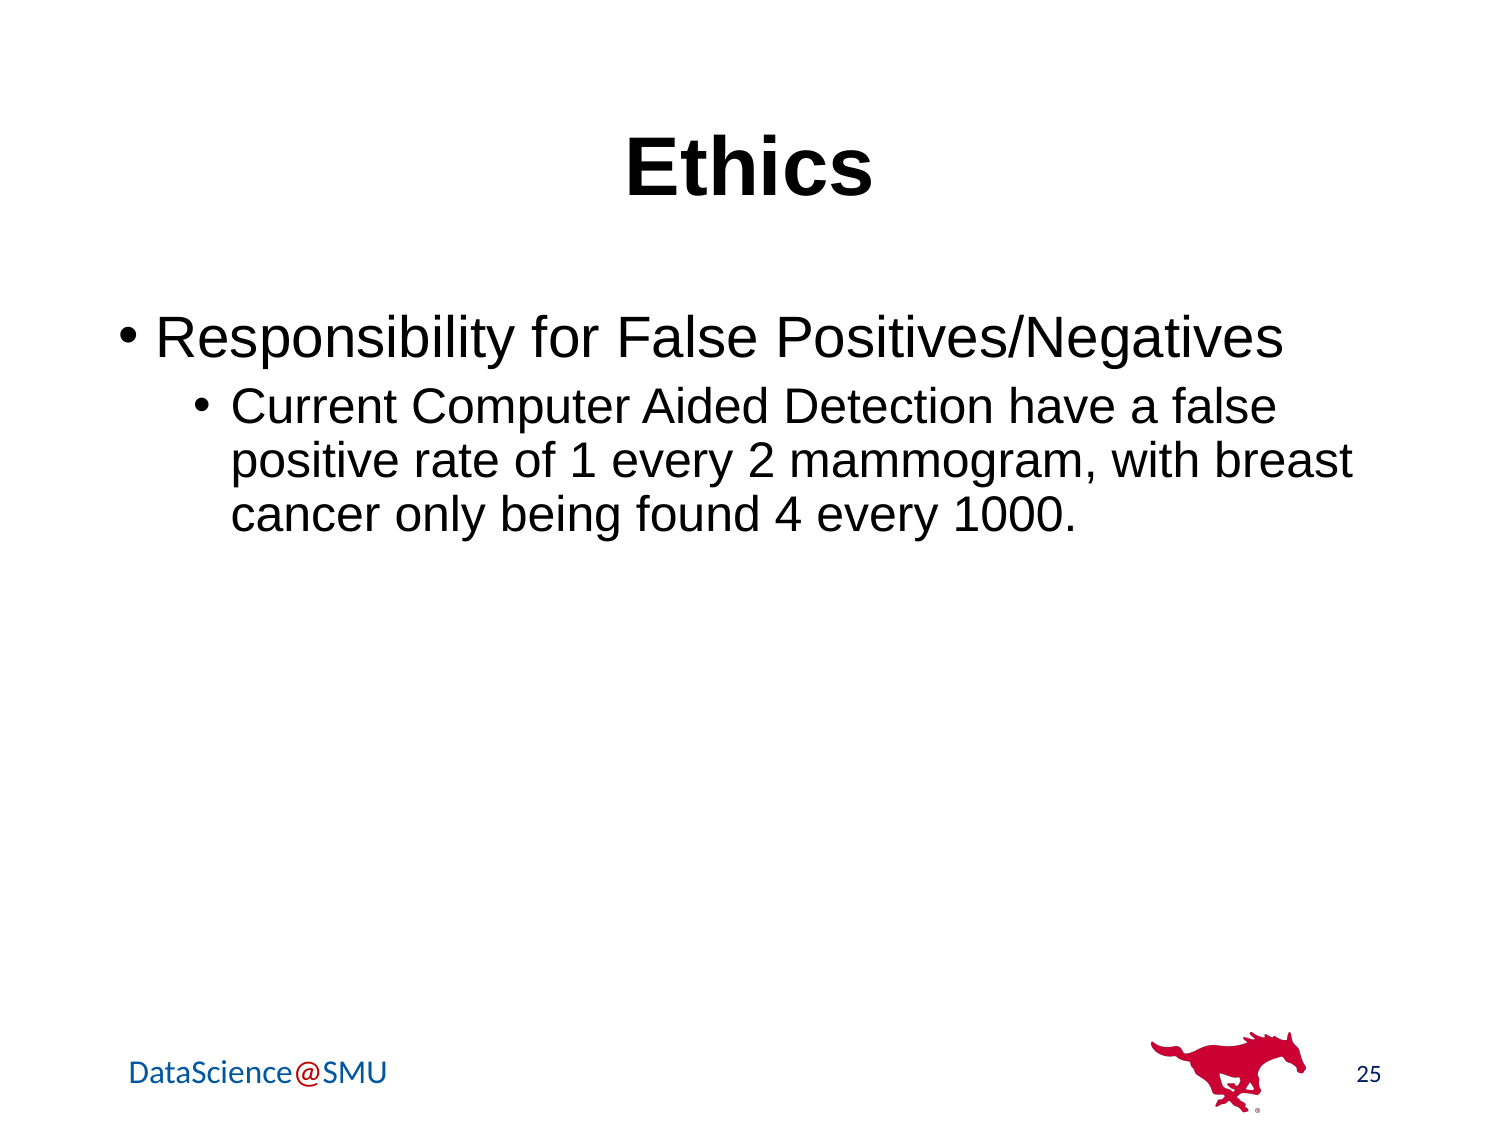

# Ethics
Responsibility for False Positives/Negatives
Current Computer Aided Detection have a false positive rate of 1 every 2 mammogram, with breast cancer only being found 4 every 1000.

25